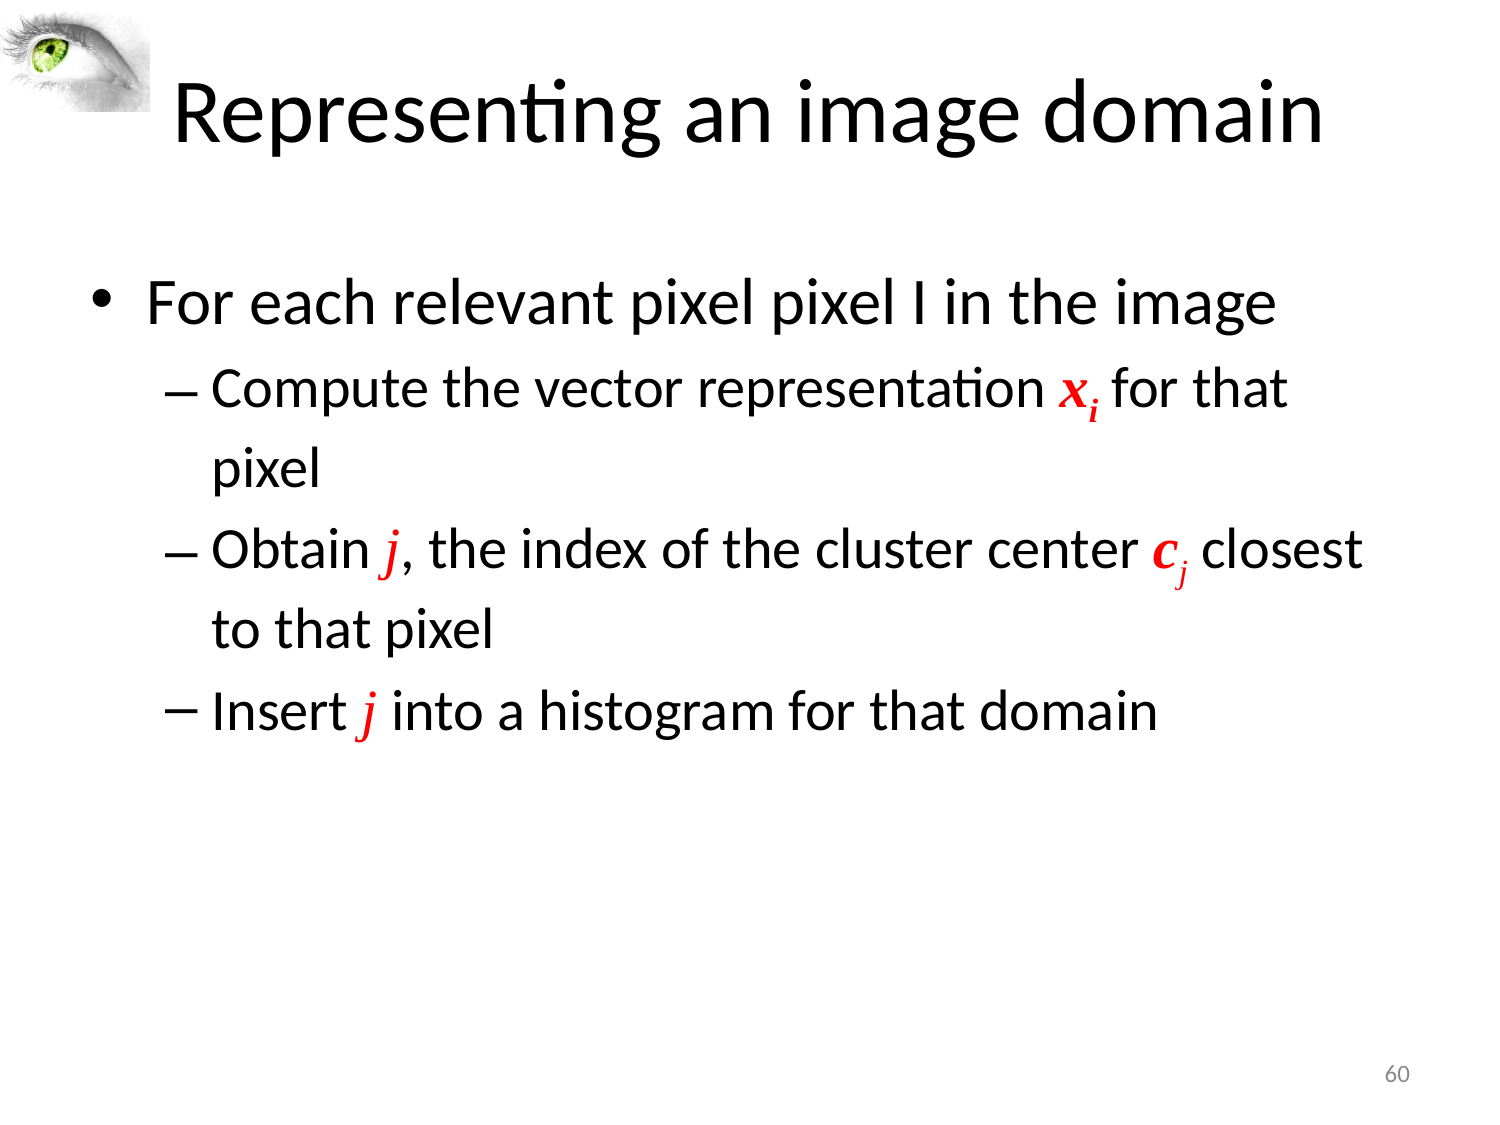

# Representing an image domain
For each relevant pixel pixel I in the image
Compute the vector representation xi for that pixel
Obtain j, the index of the cluster center cj closest to that pixel
Insert j into a histogram for that domain
60